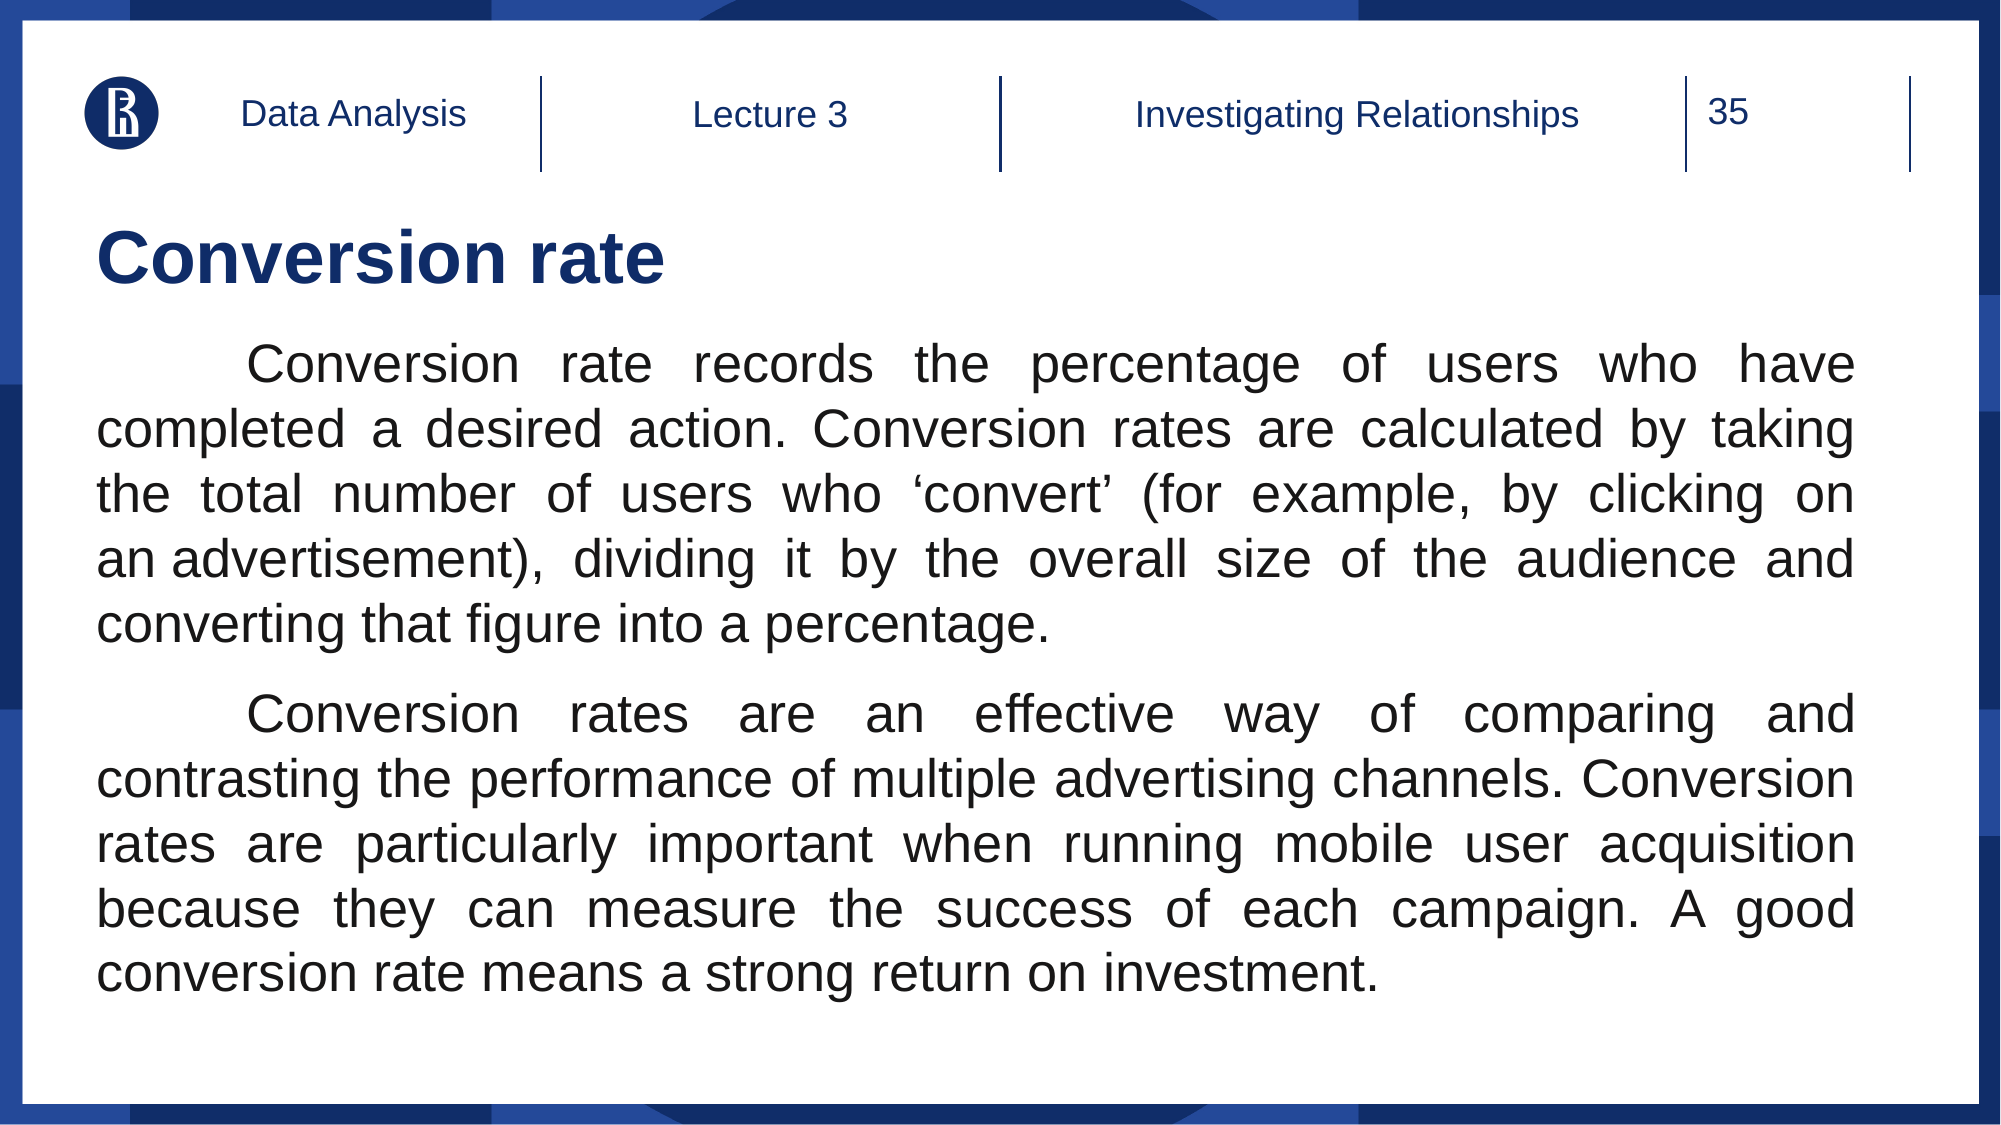

Data Analysis
Lecture 3
Investigating Relationships
# Conversion rate
	Conversion rate records the percentage of users who have completed a desired action. Conversion rates are calculated by taking the total number of users who ‘convert’ (for example, by clicking on an advertisement), dividing it by the overall size of the audience and converting that figure into a percentage.
	Conversion rates are an effective way of comparing and contrasting the performance of multiple advertising channels. Conversion rates are particularly important when running mobile user acquisition because they can measure the success of each campaign. A good conversion rate means a strong return on investment.